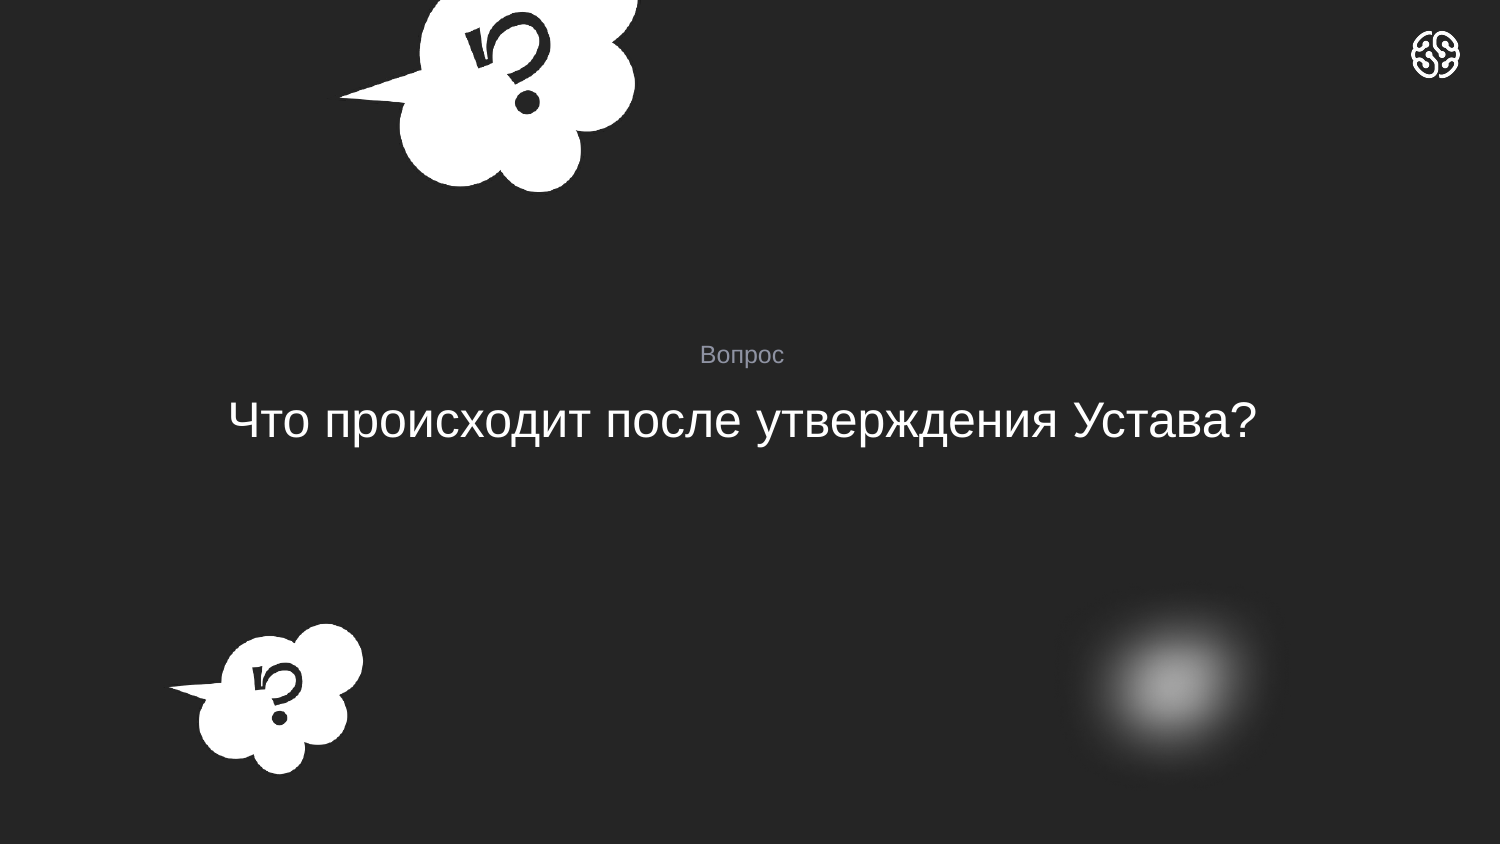

Вопрос
# Что происходит после утверждения Устава?